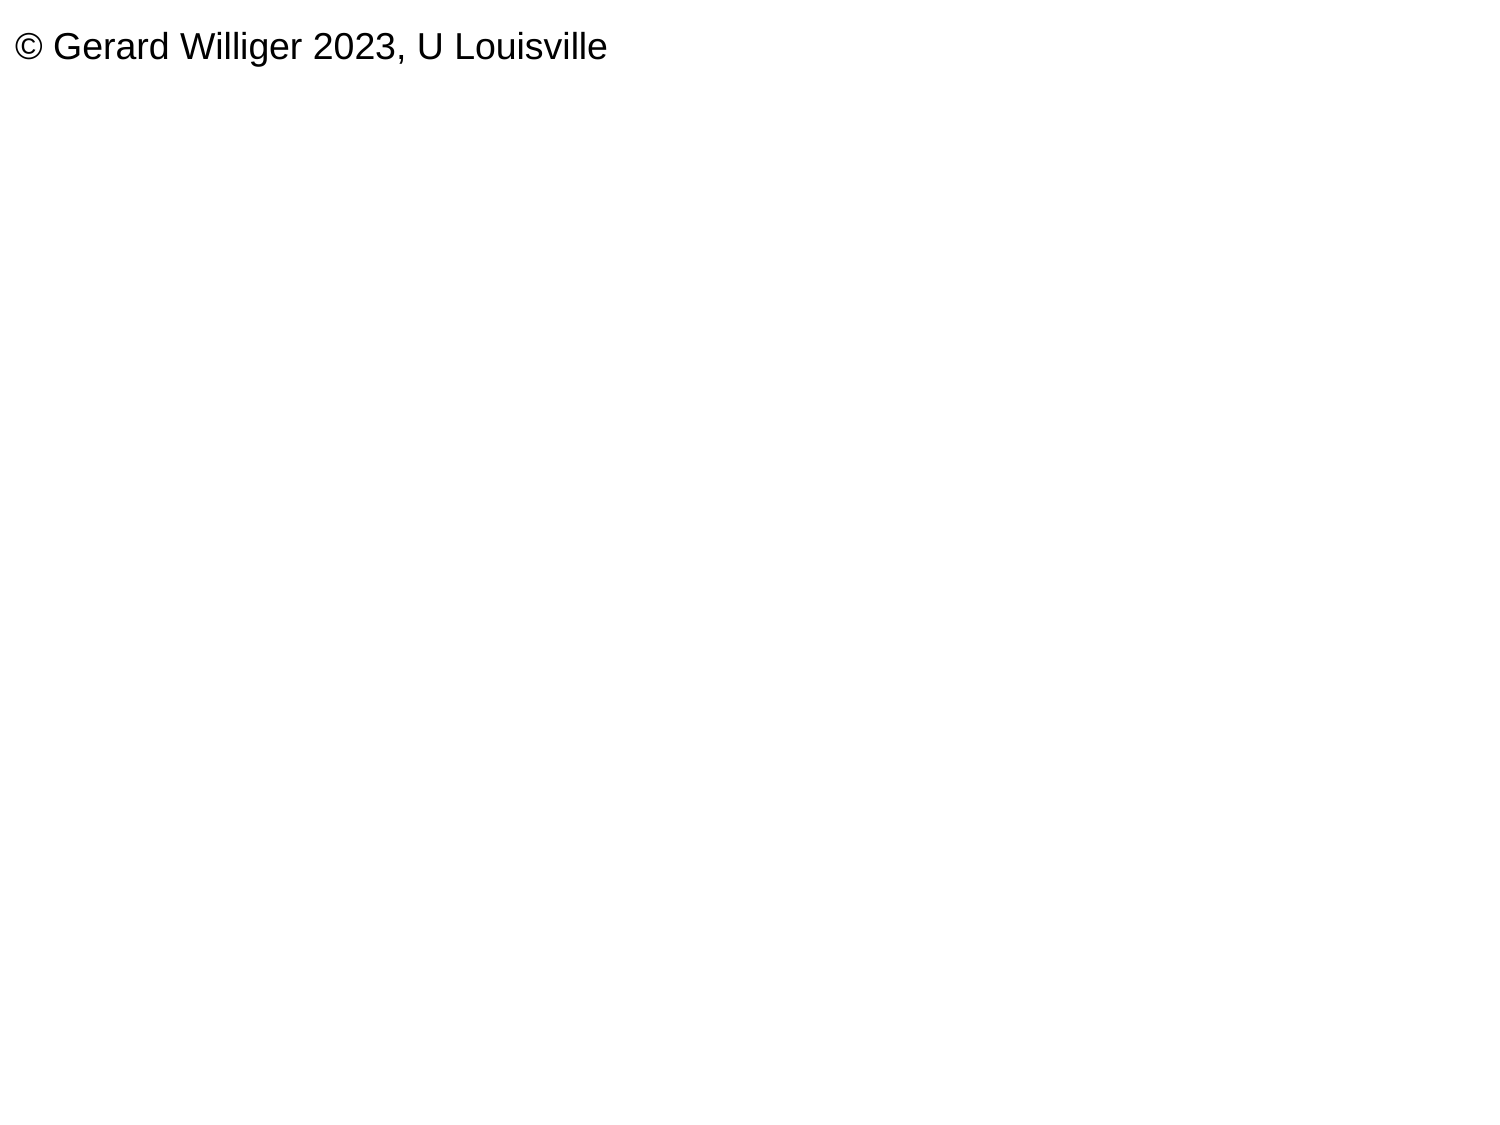

#
© Gerard Williger 2023, U Louisville